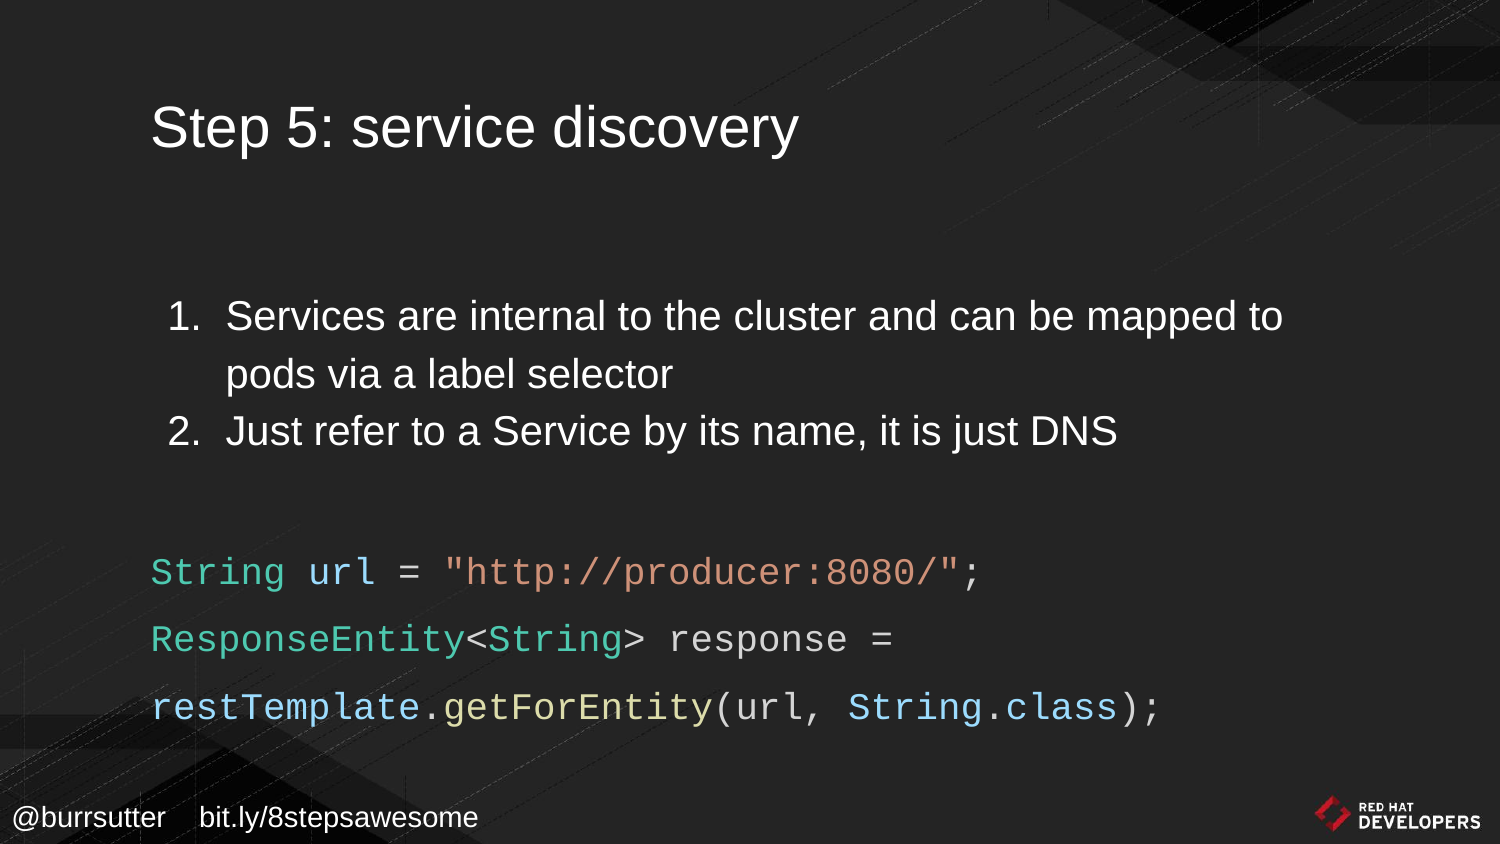

# Step 5: service discovery
Services are internal to the cluster and can be mapped to pods via a label selector
Just refer to a Service by its name, it is just DNS

String url = "http://producer:8080/";
ResponseEntity<String> response = restTemplate.getForEntity(url, String.class);

@burrsutter    bit.ly/8stepsawesome